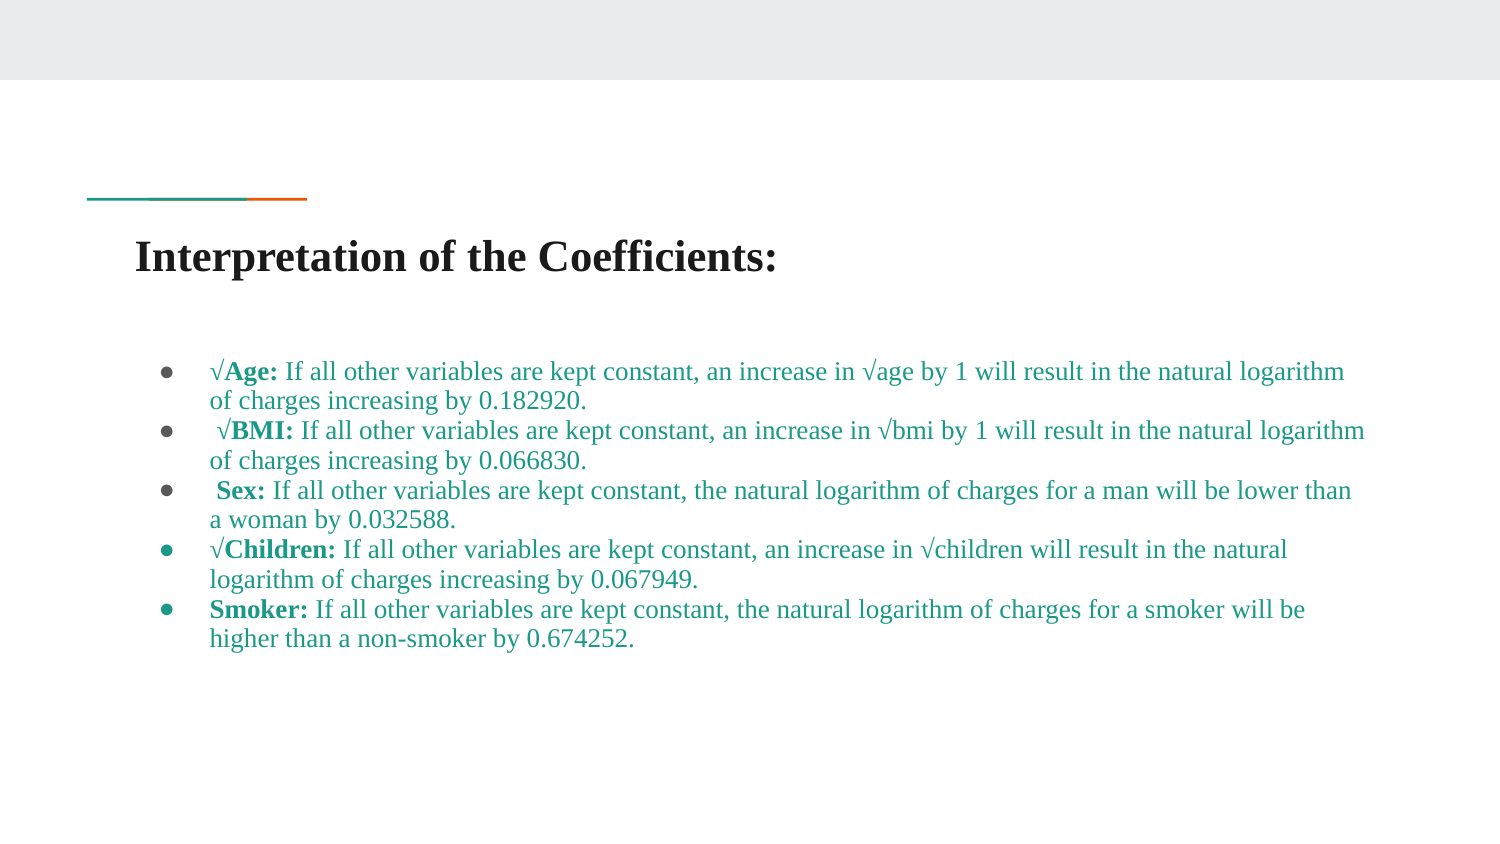

# Interpretation of the Coefficients:
√Age: If all other variables are kept constant, an increase in √age by 1 will result in the natural logarithm of charges increasing by 0.182920.
 √BMI: If all other variables are kept constant, an increase in √bmi by 1 will result in the natural logarithm of charges increasing by 0.066830.
 Sex: If all other variables are kept constant, the natural logarithm of charges for a man will be lower than a woman by 0.032588.
√Children: If all other variables are kept constant, an increase in √children will result in the natural logarithm of charges increasing by 0.067949.
Smoker: If all other variables are kept constant, the natural logarithm of charges for a smoker will be higher than a non-smoker by 0.674252.